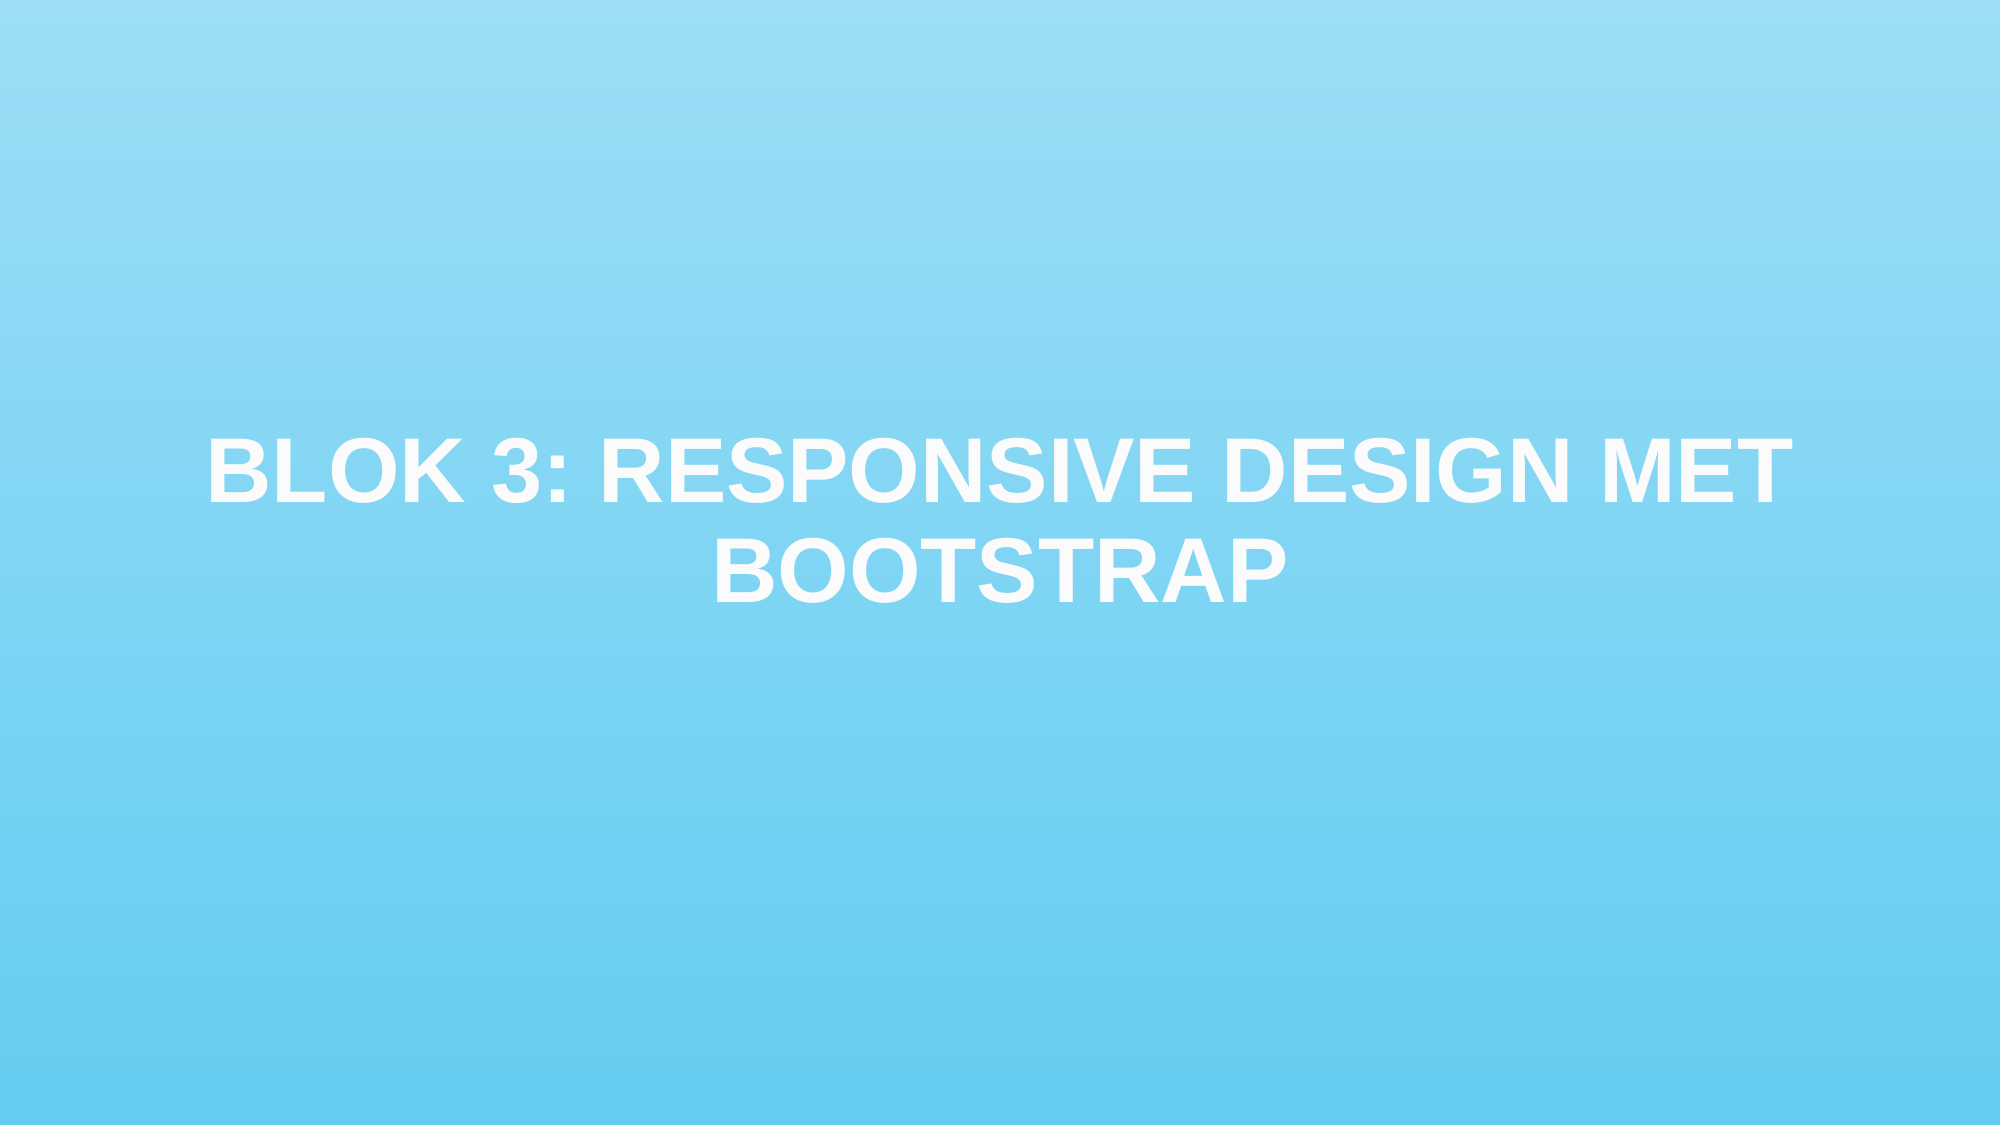

# BLOK 3: RESPONSIVE DESIGN MET BOOTSTRAP